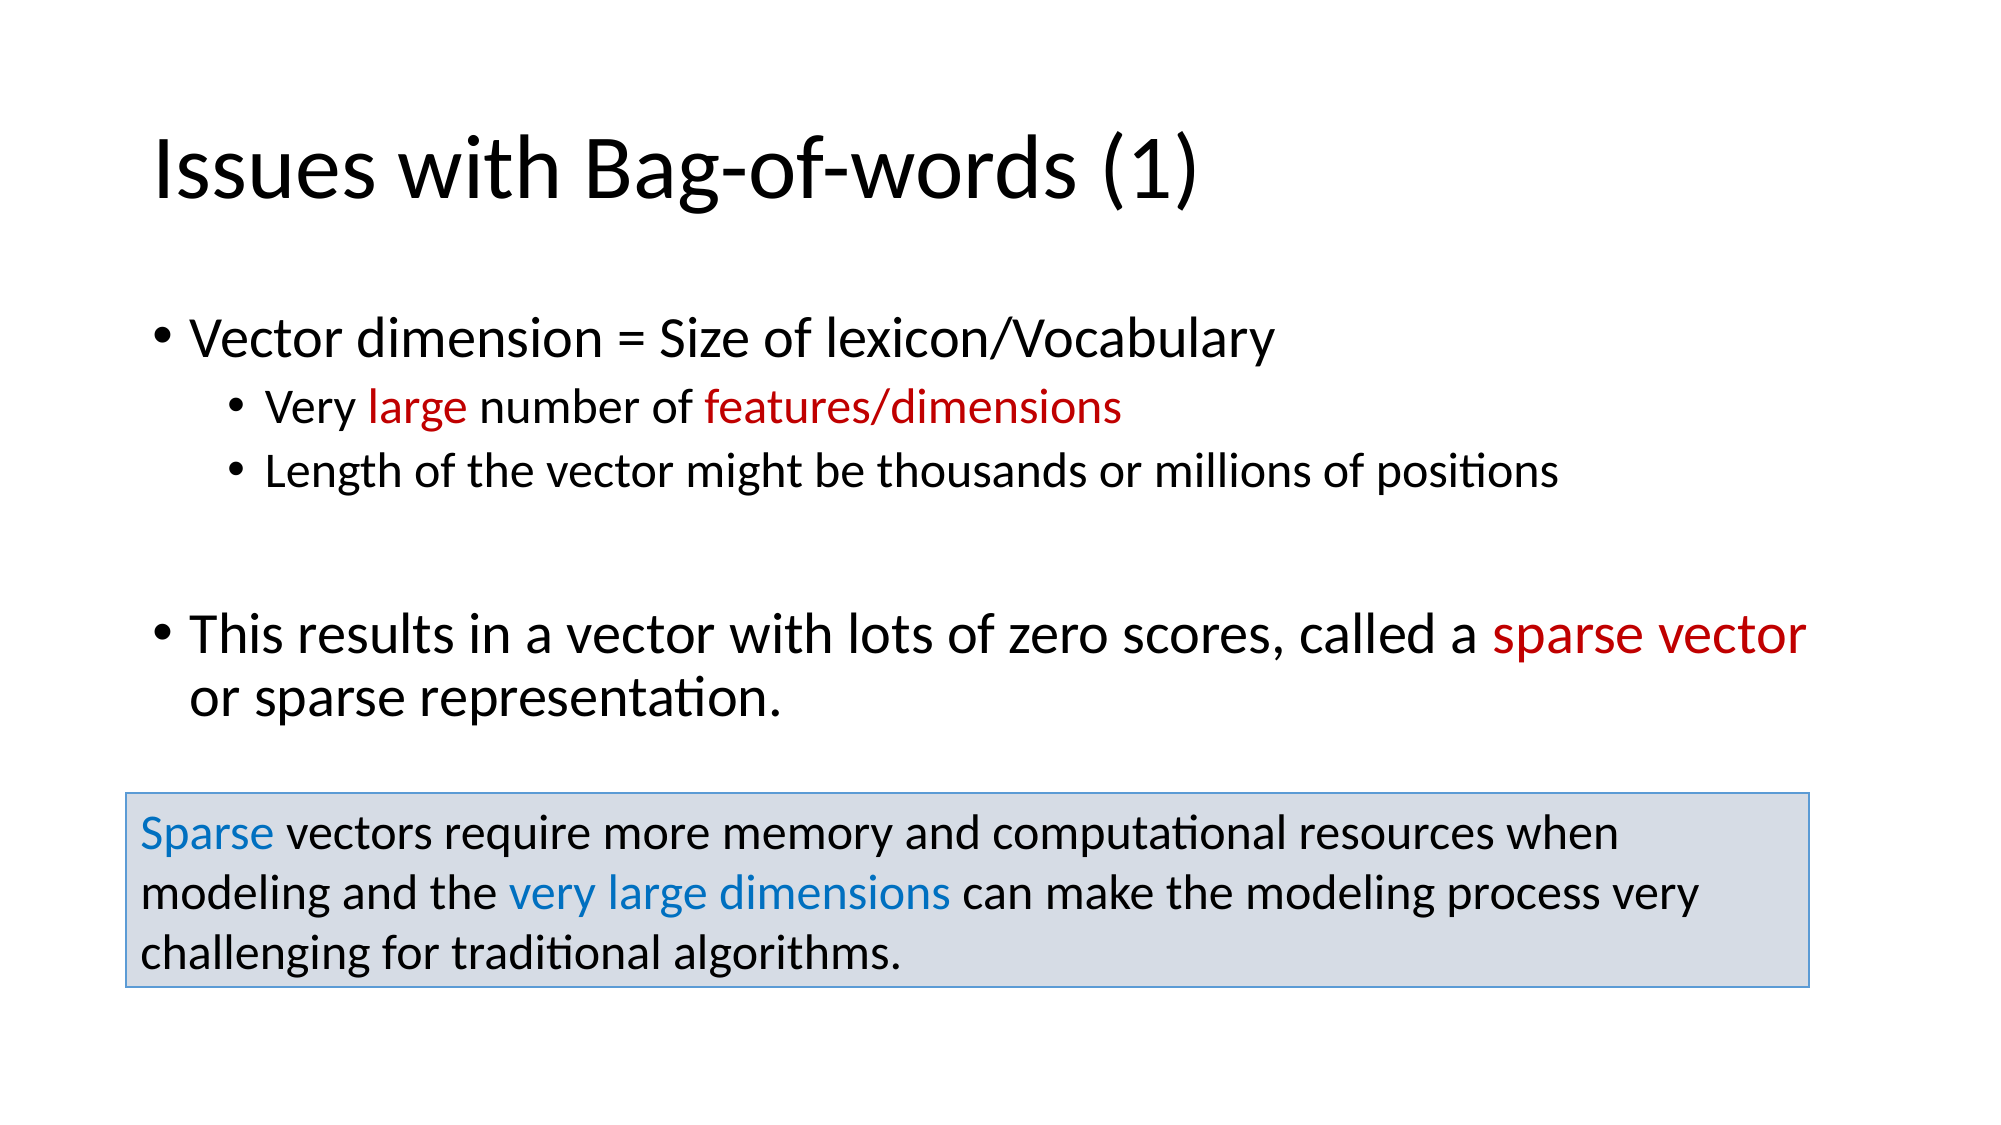

# Issues with Bag-of-words (1)
Vector dimension = Size of lexicon/Vocabulary
Very large number of features/dimensions
Length of the vector might be thousands or millions of positions

This results in a vector with lots of zero scores, called a sparse vector or sparse representation.

Sparse vectors require more memory and computational resources when modeling and the very large dimensions can make the modeling process very challenging for traditional algorithms.